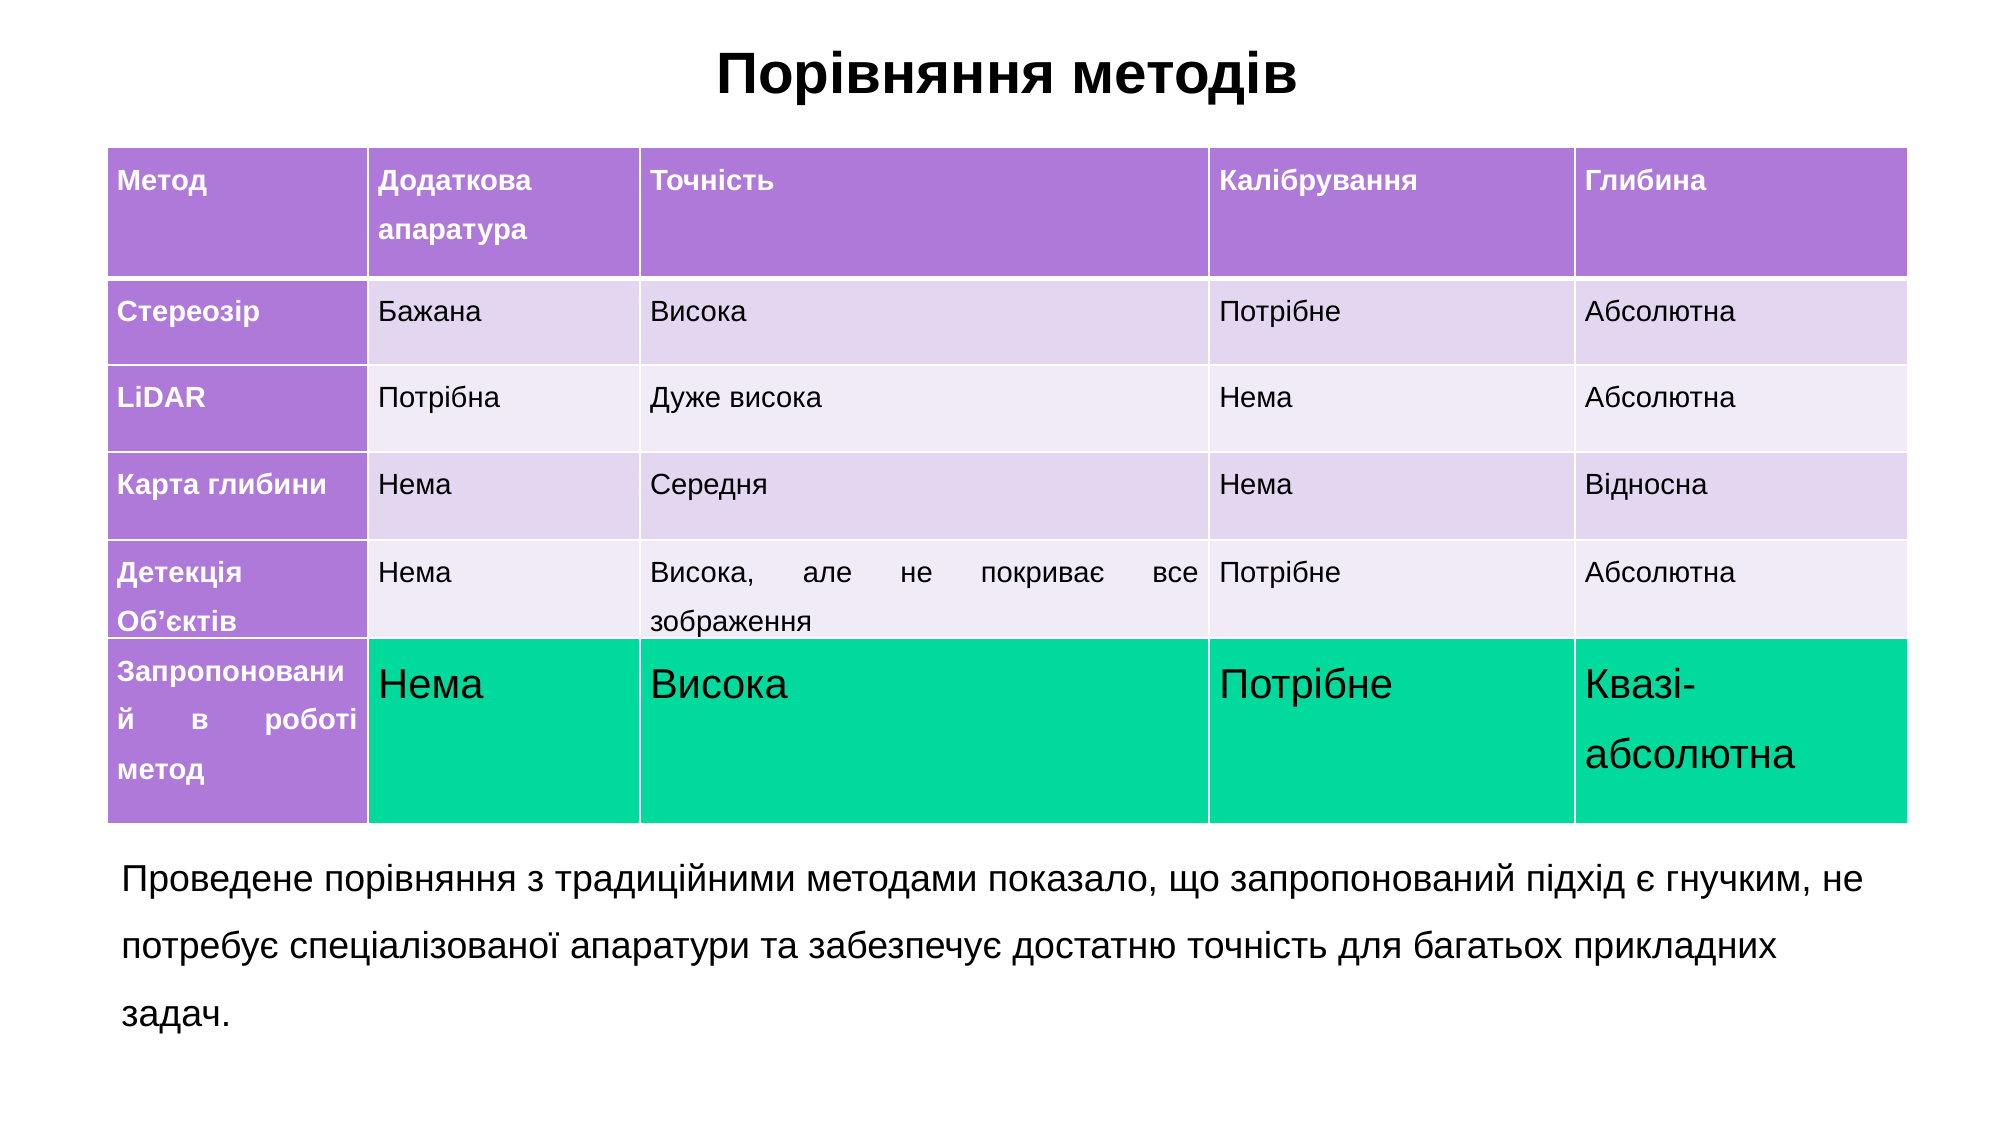

Порівняння методів
| Метод | Додаткова апаратура | Точність | Калібрування | Глибина |
| --- | --- | --- | --- | --- |
| Стереозір | Бажана | Висока | Потрібне | Абсолютна |
| LiDAR | Потрібна | Дуже висока | Нема | Абсолютна |
| Карта глибини | Нема | Середня | Нема | Відносна |
| Детекція Об’єктів | Нема | Висока, але не покриває все зображення | Потрібне | Абсолютна |
| Запропонований в роботі метод | Нема | Висока | Потрібне | Квазі-абсолютна |
Проведене порівняння з традиційними методами показало, що запропонований підхід є гнучким, не потребує спеціалізованої апаратури та забезпечує достатню точність для багатьох прикладних задач.